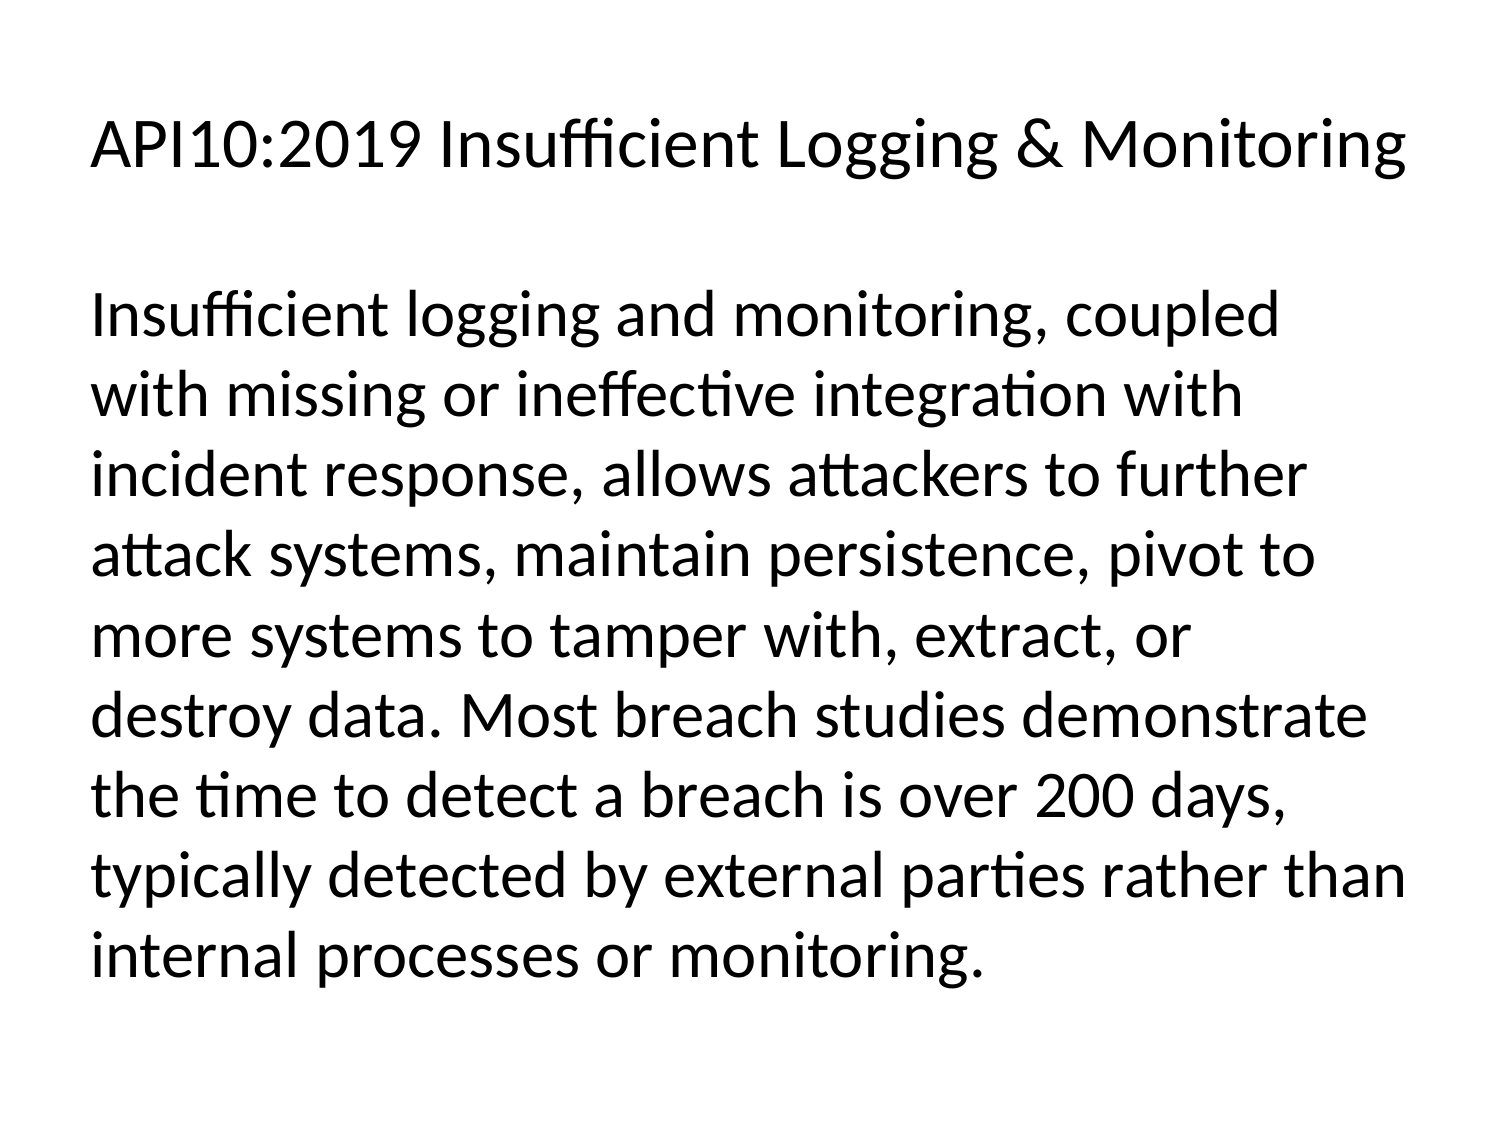

# API10:2019 Insufficient Logging & Monitoring
Insufficient logging and monitoring, coupled with missing or ineffective integration with incident response, allows attackers to further attack systems, maintain persistence, pivot to more systems to tamper with, extract, or destroy data. Most breach studies demonstrate the time to detect a breach is over 200 days, typically detected by external parties rather than internal processes or monitoring.